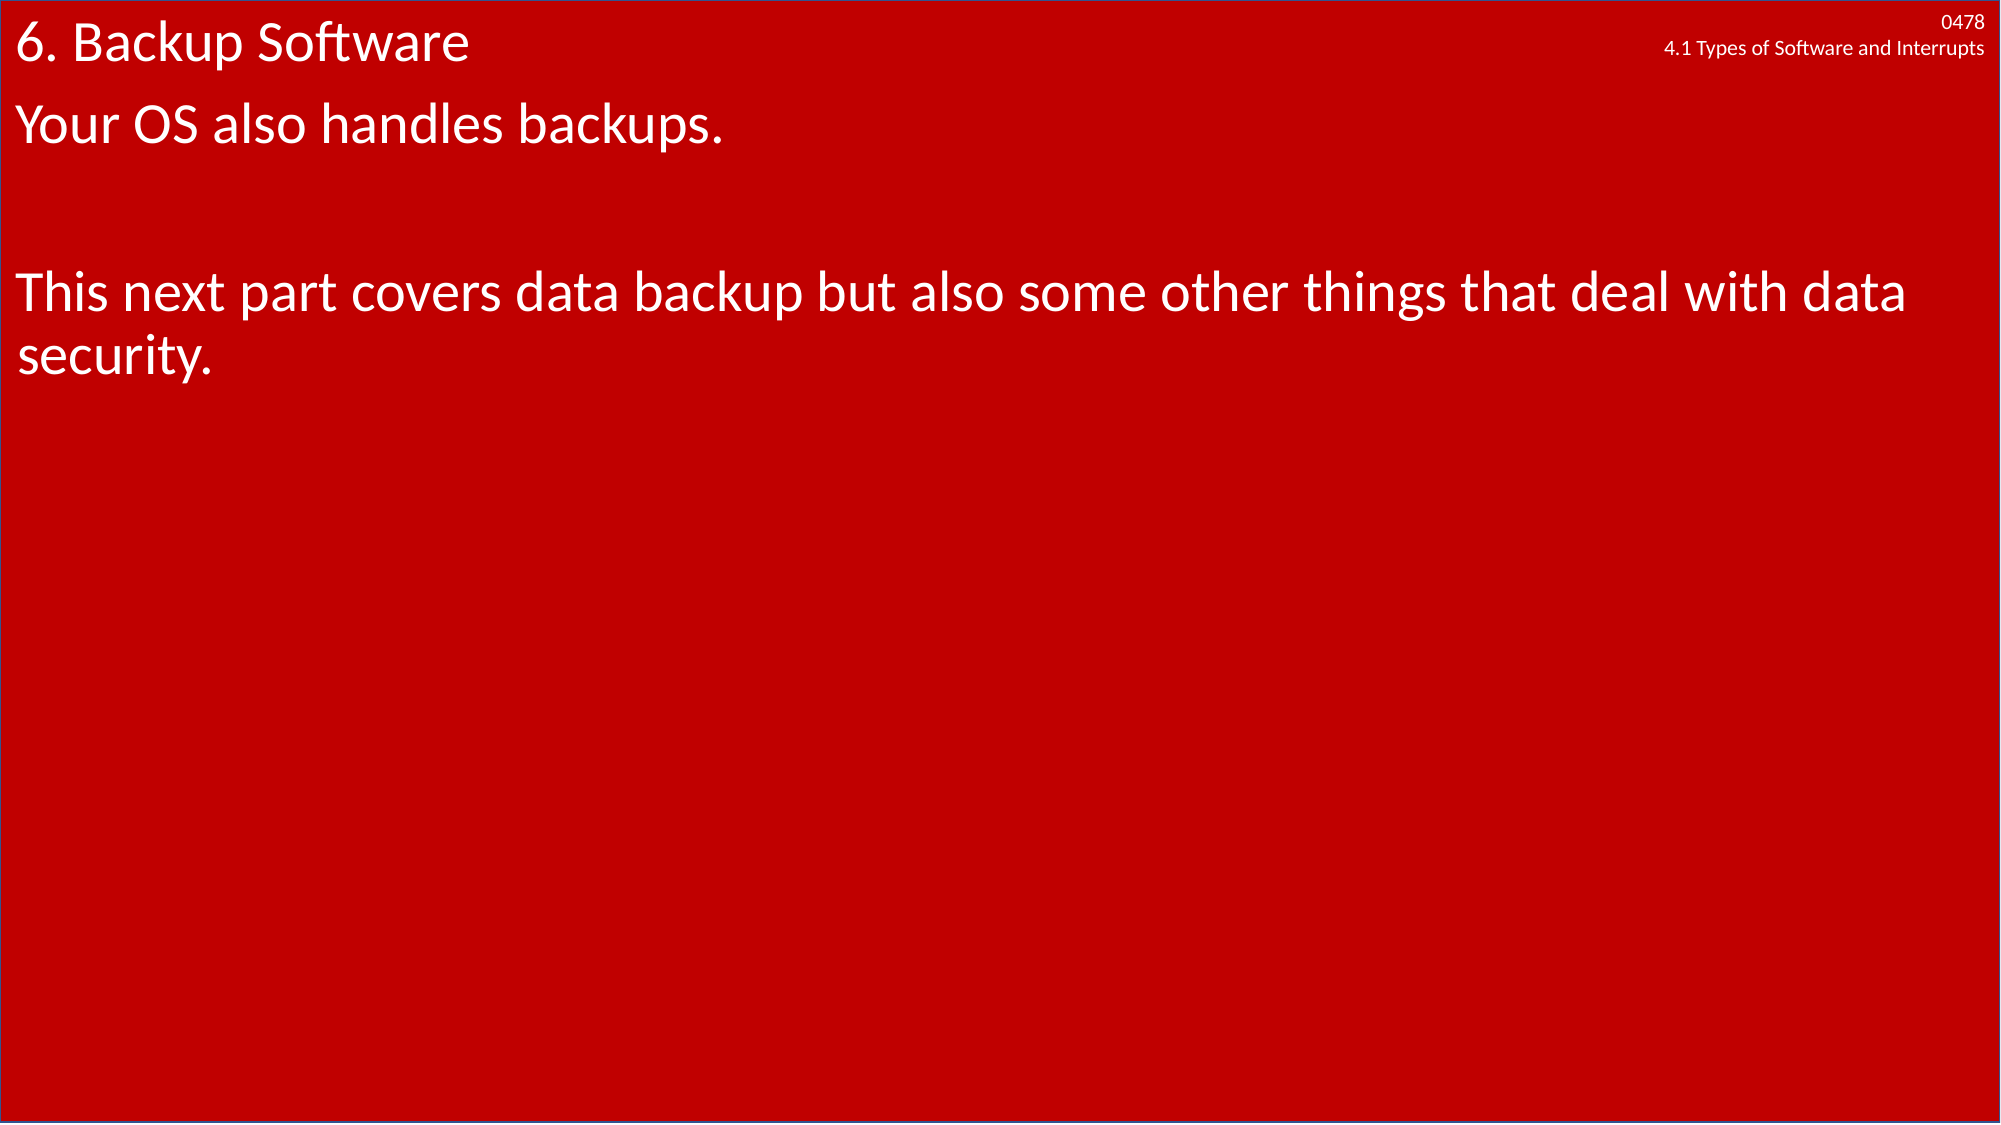

# 6. Backup Software
Your OS also handles backups.

This next part covers data backup but also some other things that deal with data security.